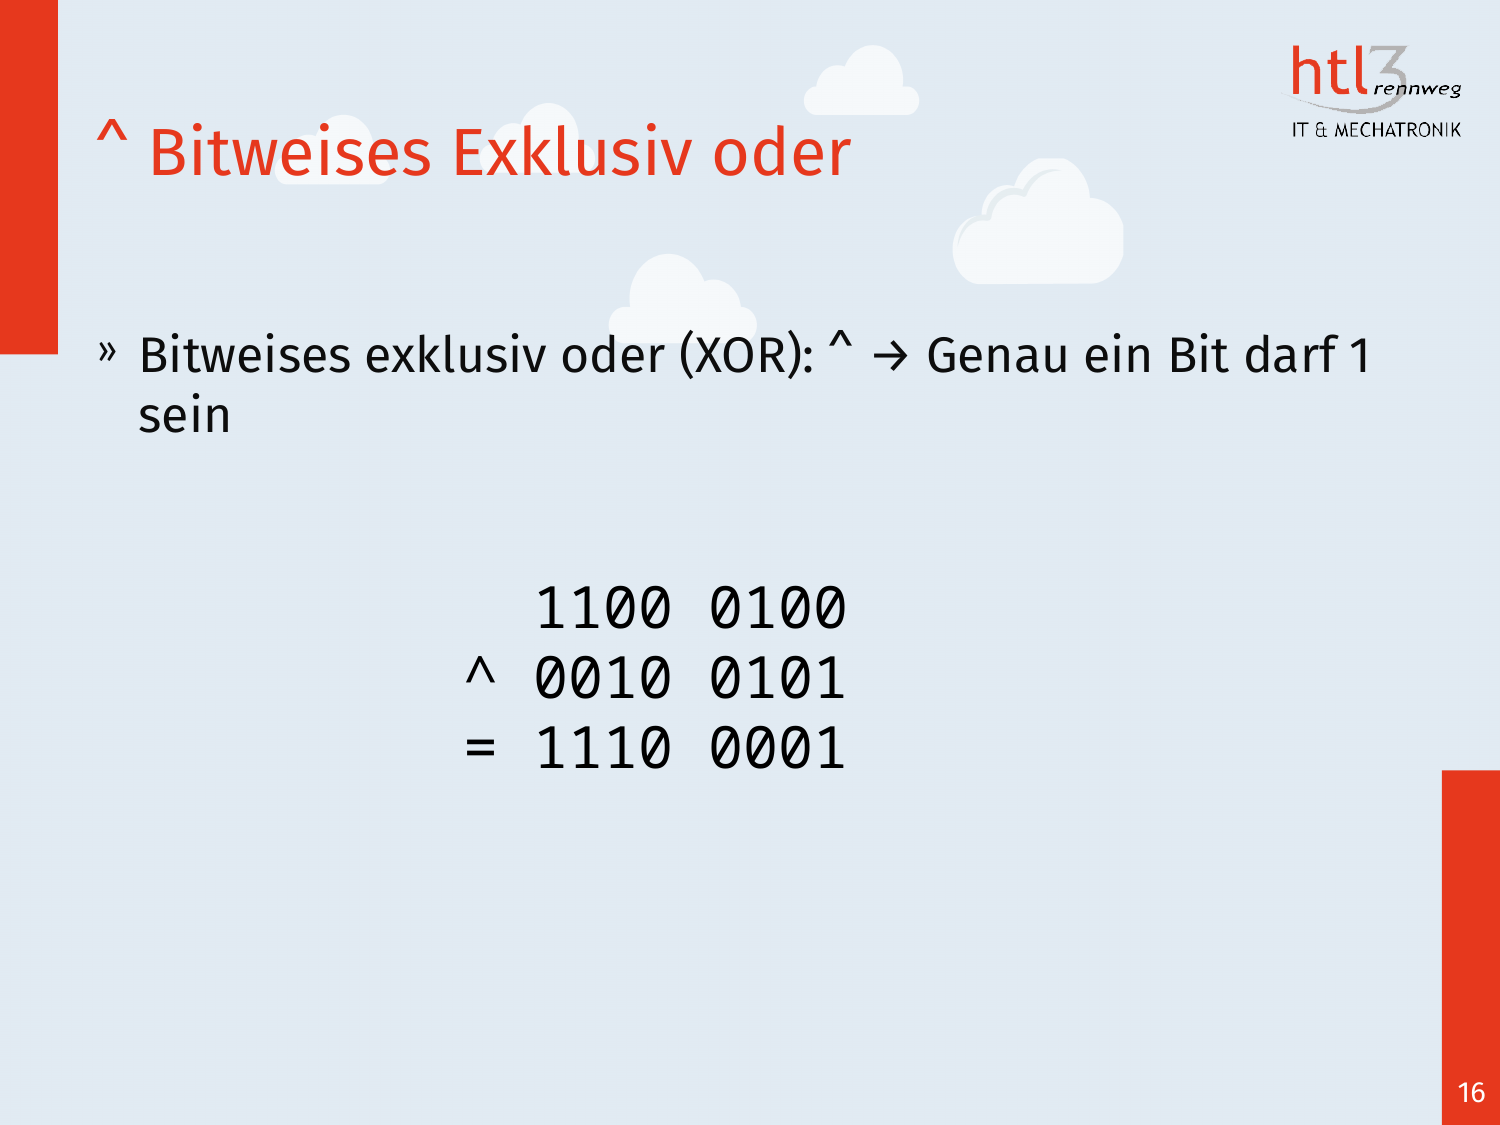

# ^ Bitweises Exklusiv oder
Bitweises exklusiv oder (XOR): ^ → Genau ein Bit darf 1 sein

  1100 0100
^ 0010 0101
= 1110 0001